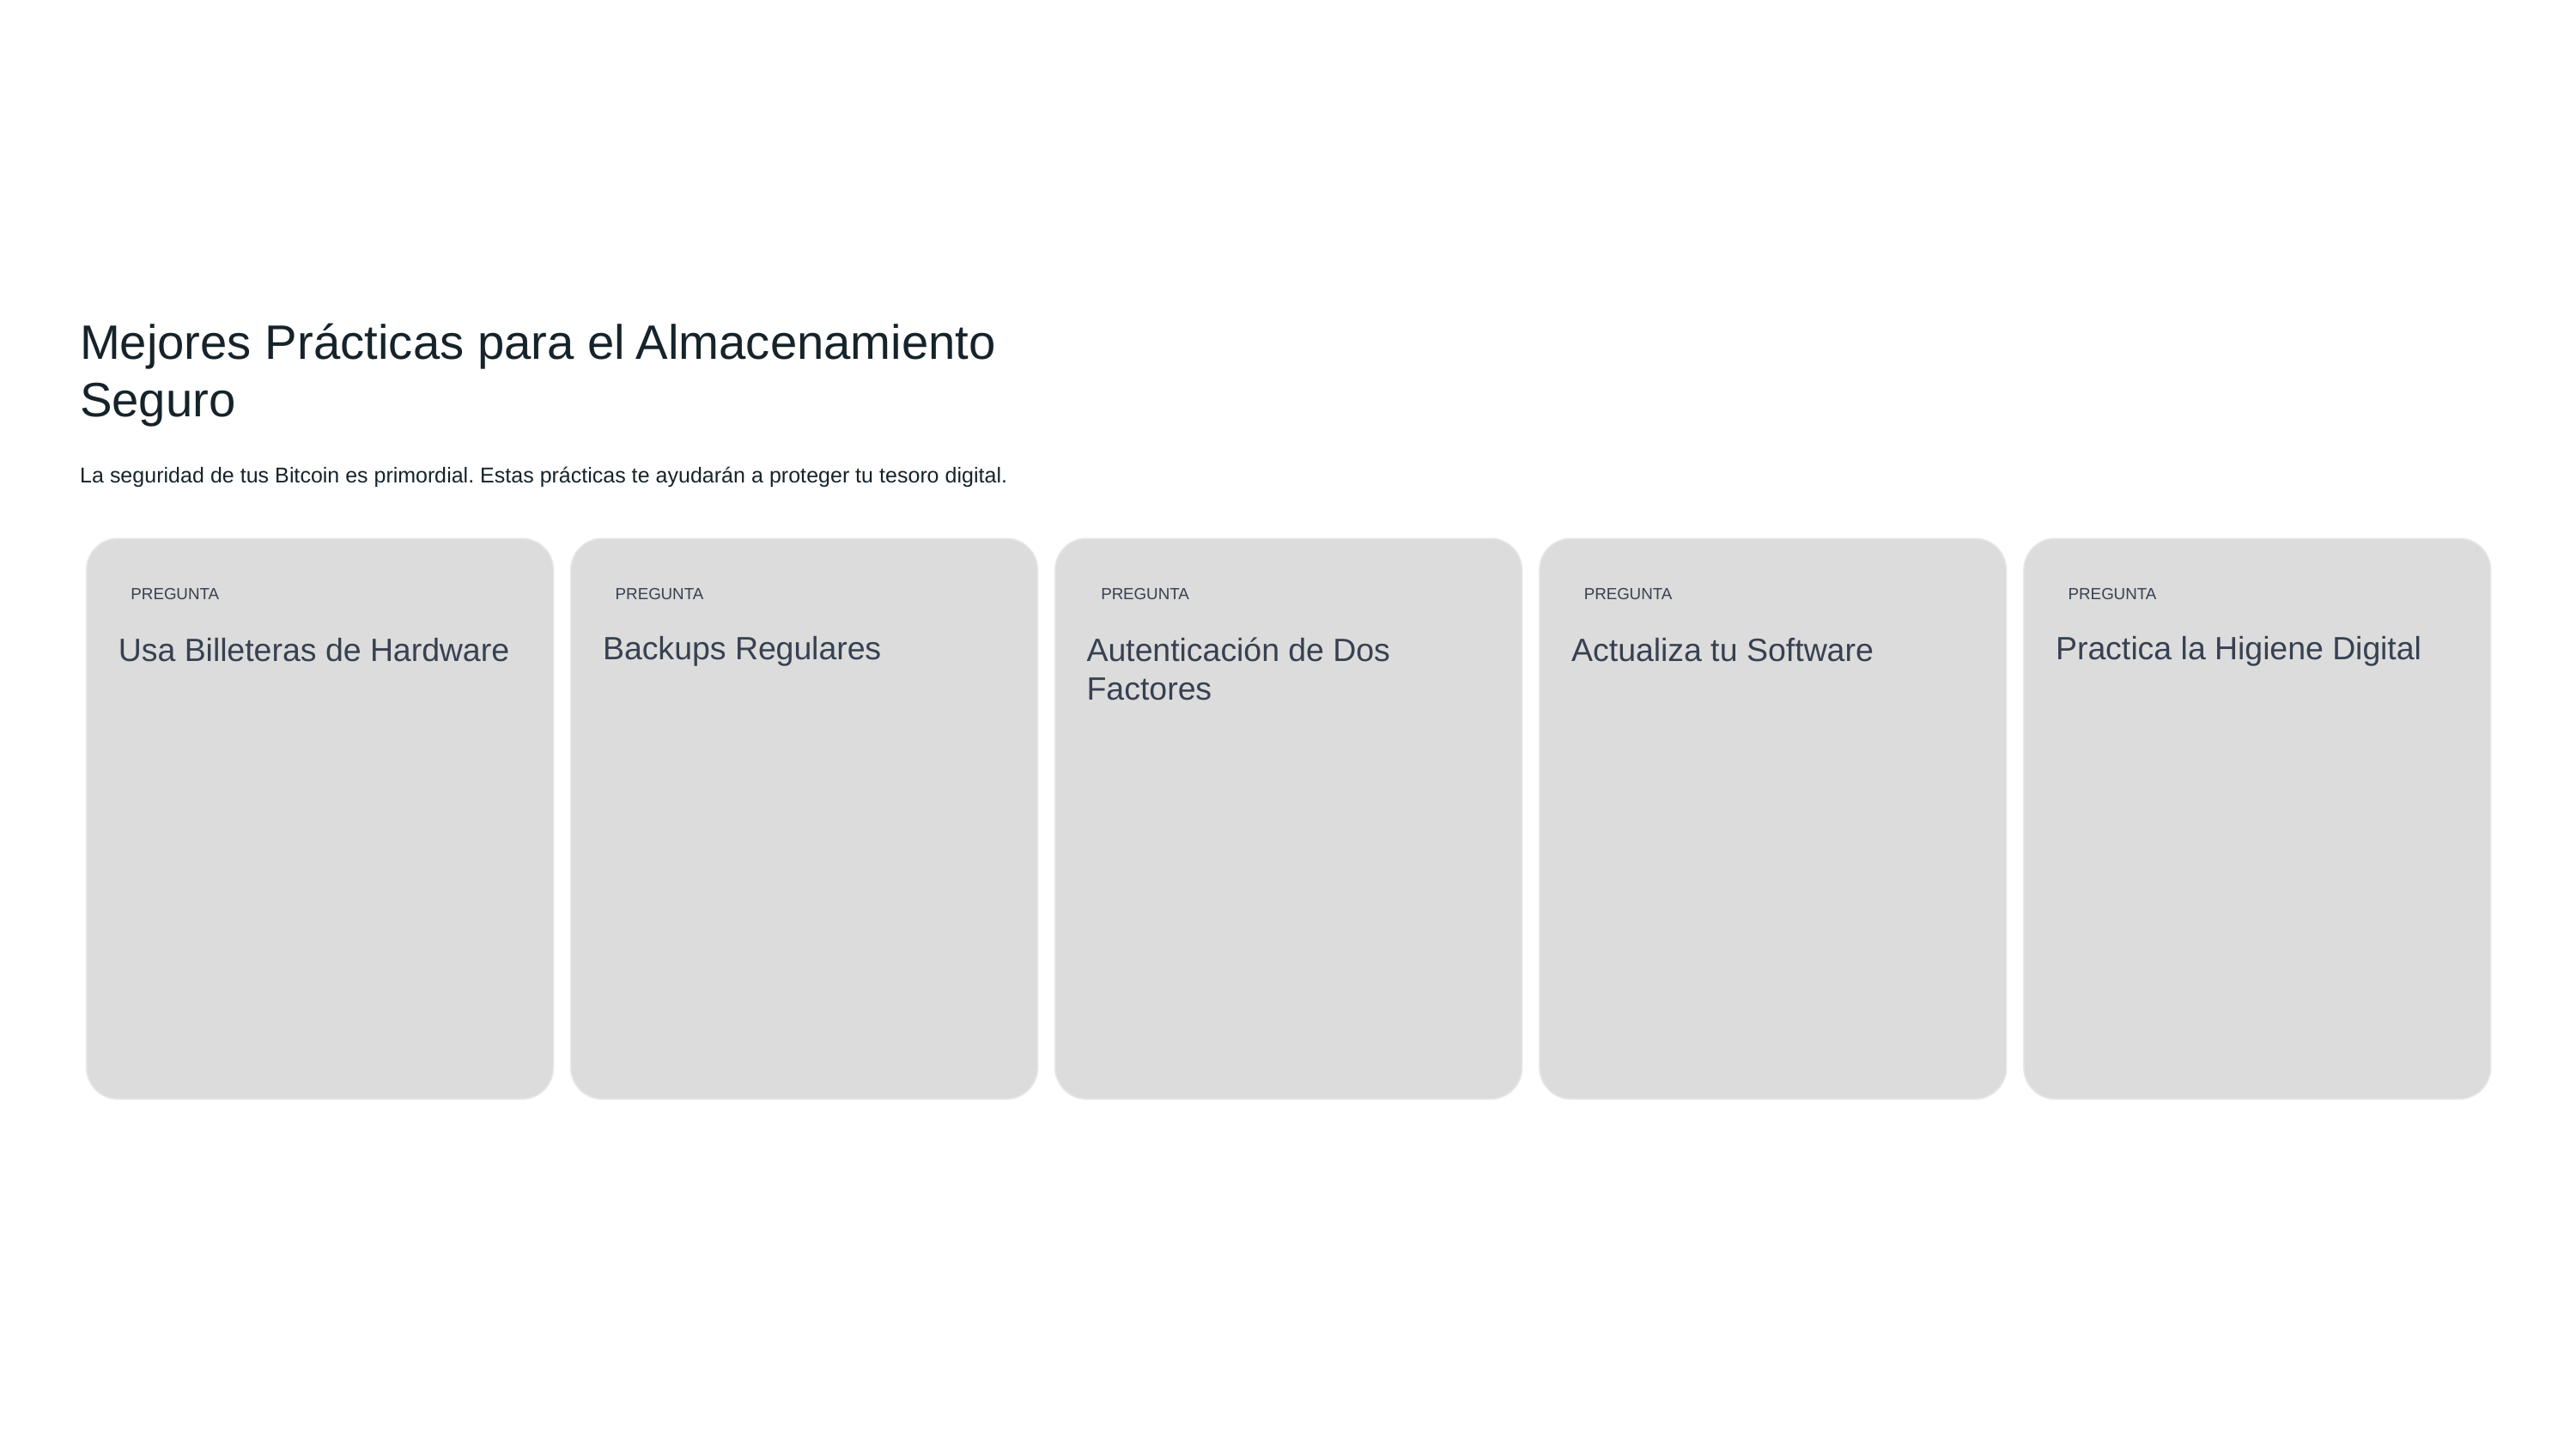

Mejores Prácticas para el Almacenamiento
Seguro

La seguridad de tus Bitcoin es primordial. Estas prácticas te ayudarán a proteger tu tesoro digital.

PREGUNTA
Usa Billeteras de Hardware
PREGUNTA
Backups Regulares
PREGUNTA
Autenticación de Dos
Factores
PREGUNTA
Actualiza tu Software
PREGUNTA
Practica la Higiene Digital